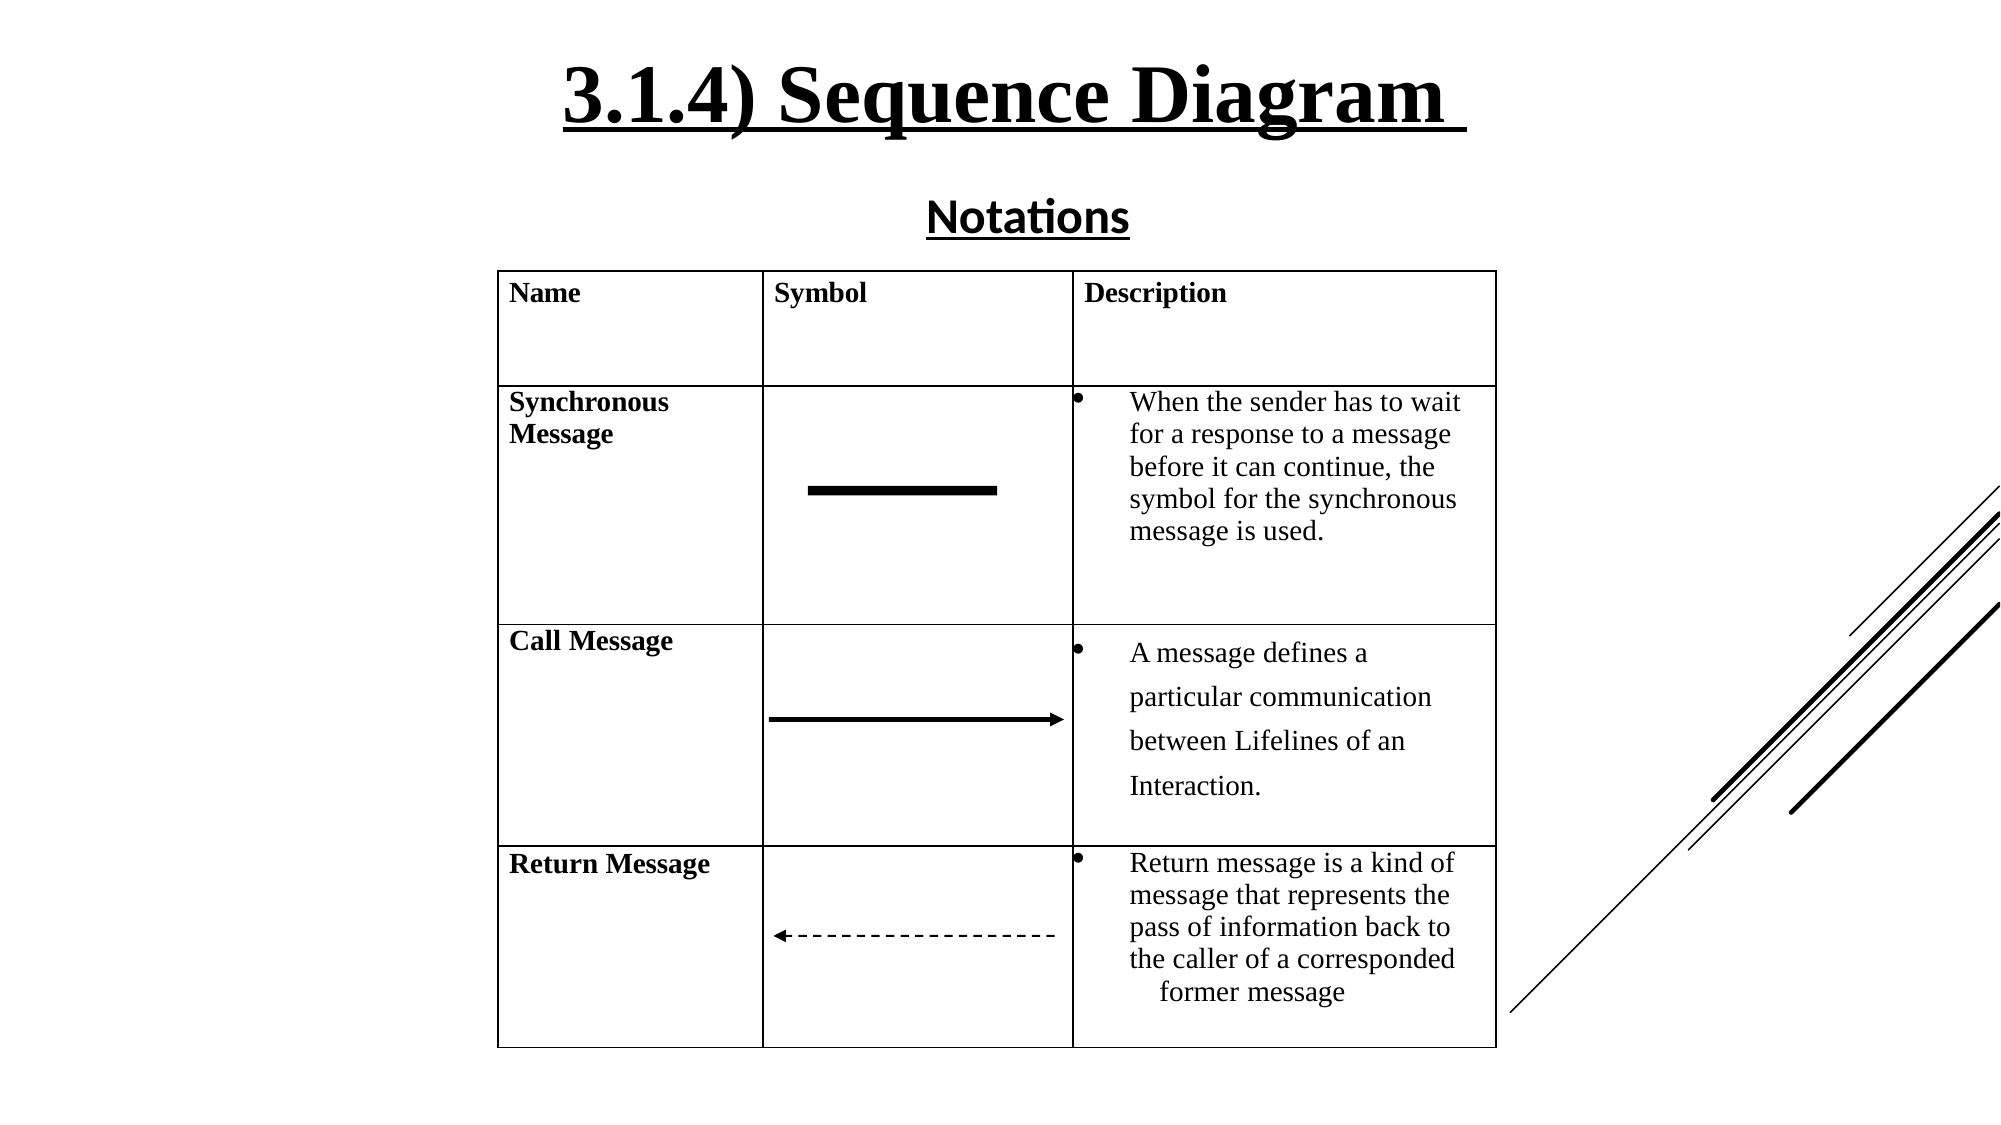

3.1.4) Sequence Diagram
Notations
| Name | Symbol | Description |
| --- | --- | --- |
| Synchronous Message |  | When the sender has to wait for a response to a message before it can continue, the symbol for the synchronous message is used. |
| Call Message |  | A message defines a particular communication between Lifelines of an Interaction. |
| Return Message |  | Return message is a kind of message that represents the pass of information back to the caller of a corresponded former message |